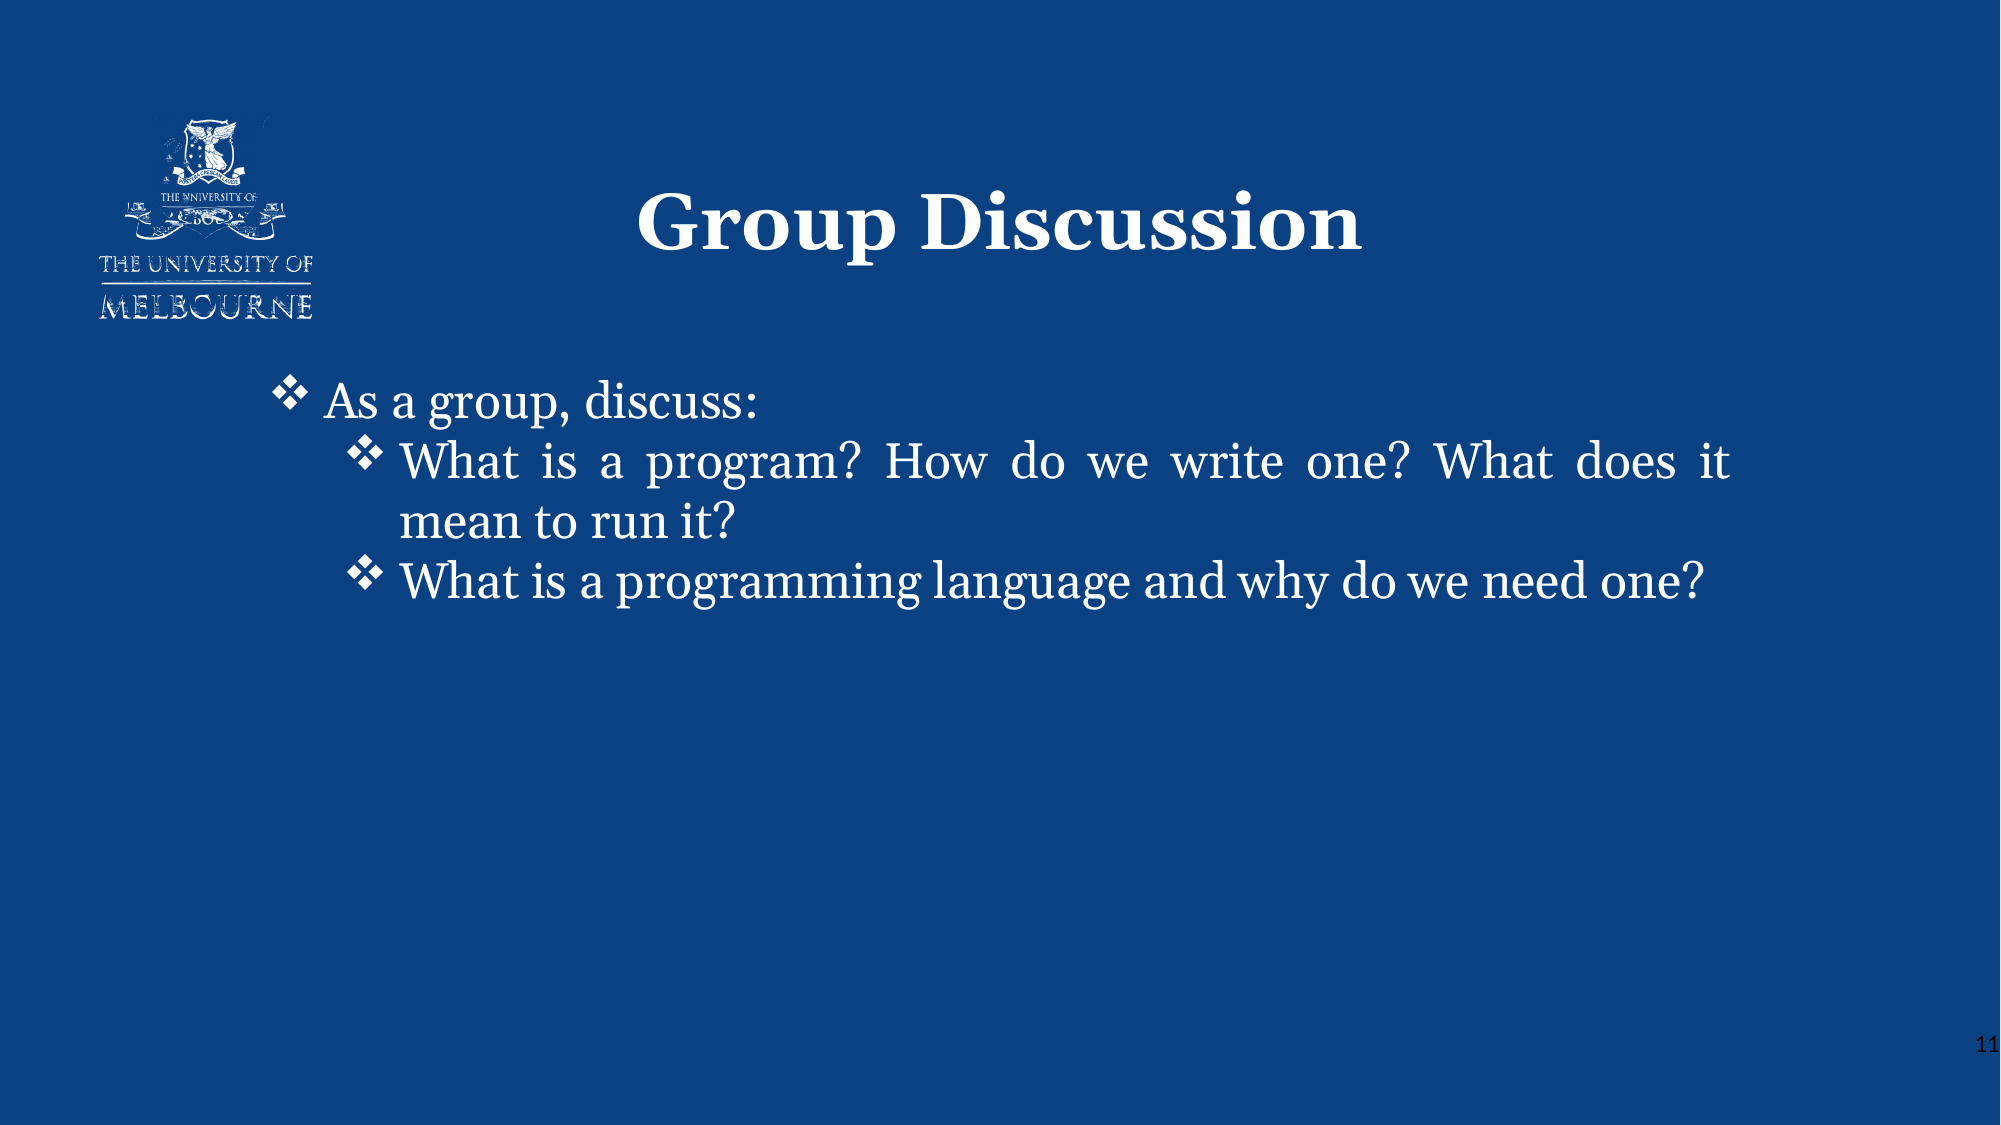

Group Discussion
As a group, discuss:
What is a program? How do we write one? What does it mean to run it?
What is a programming language and why do we need one?
11